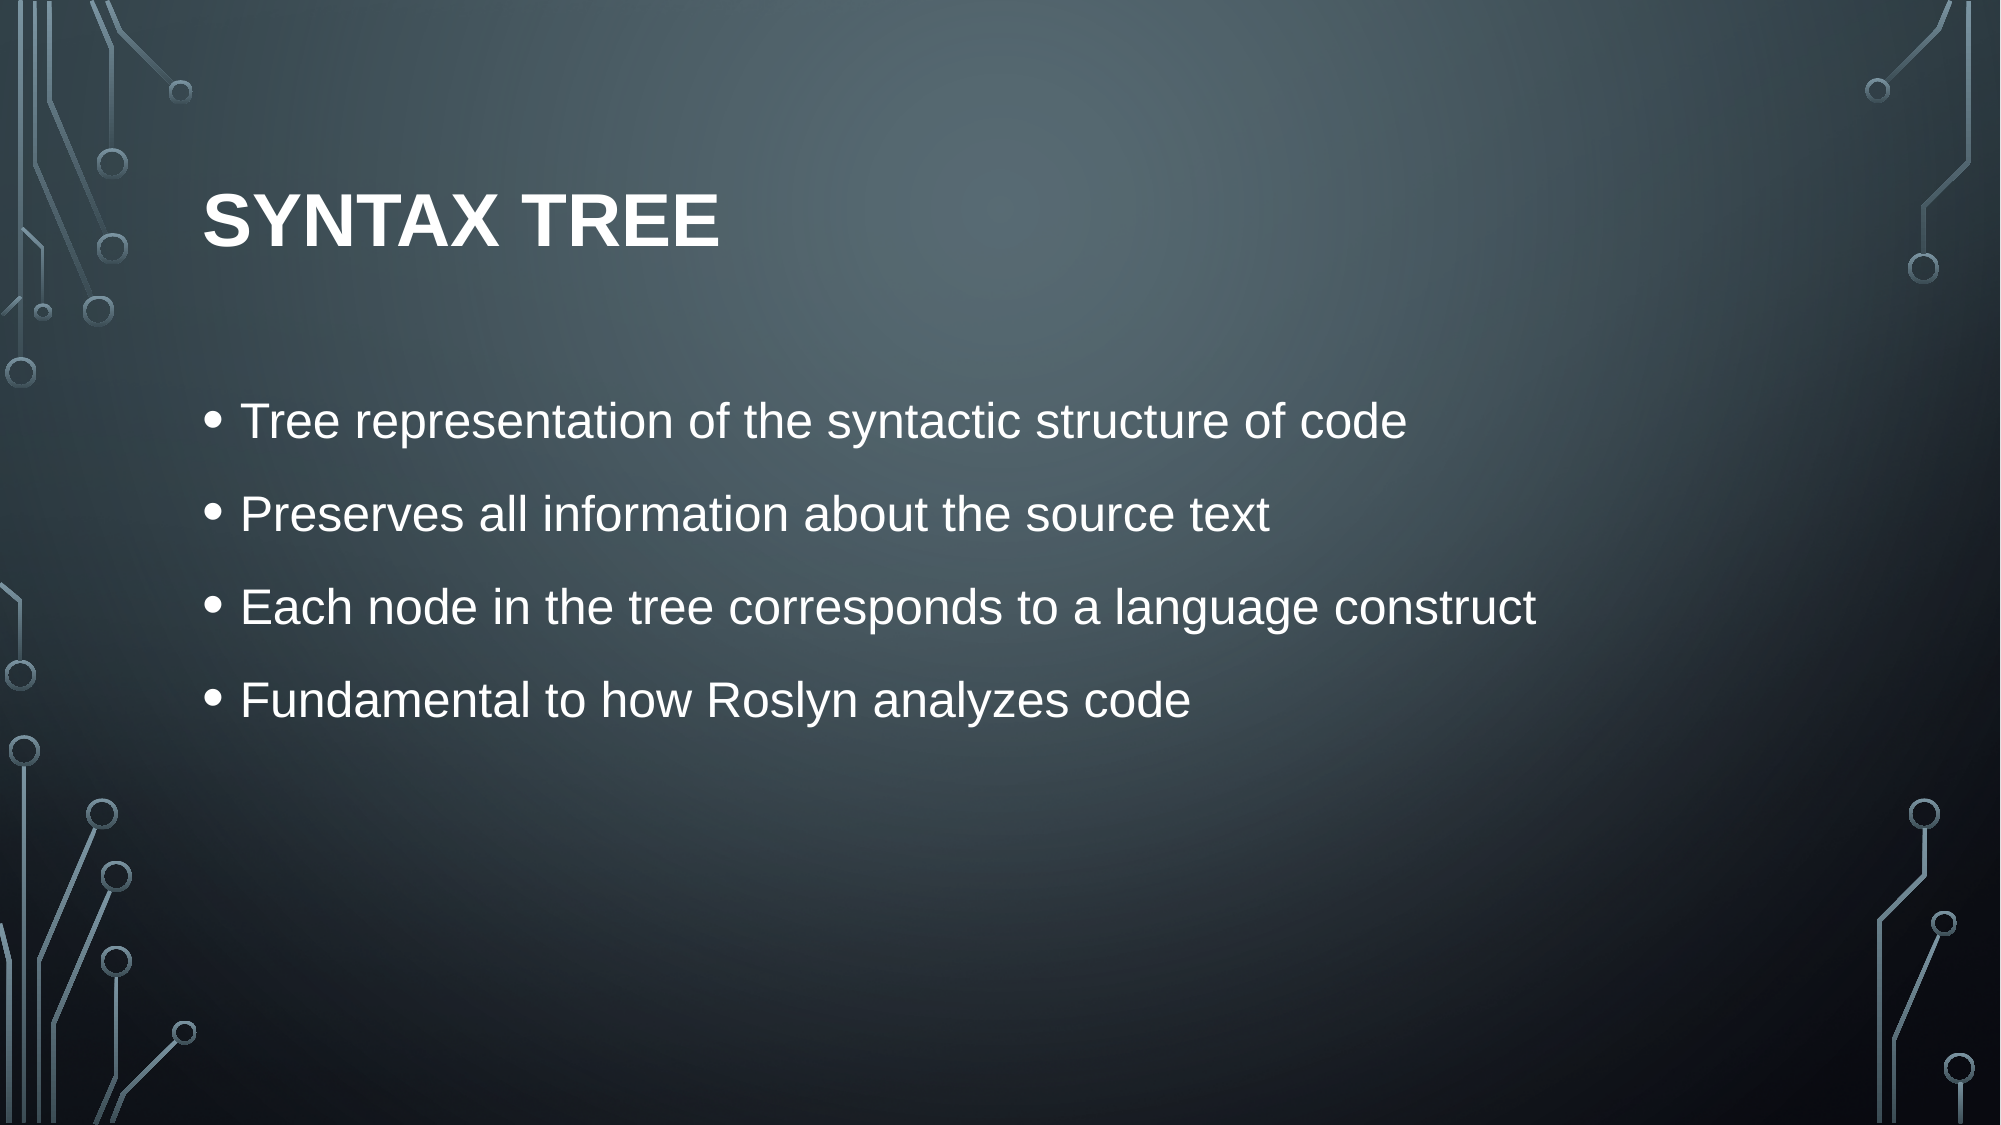

# Syntax tree
Tree representation of the syntactic structure of code
Preserves all information about the source text
Each node in the tree corresponds to a language construct
Fundamental to how Roslyn analyzes code